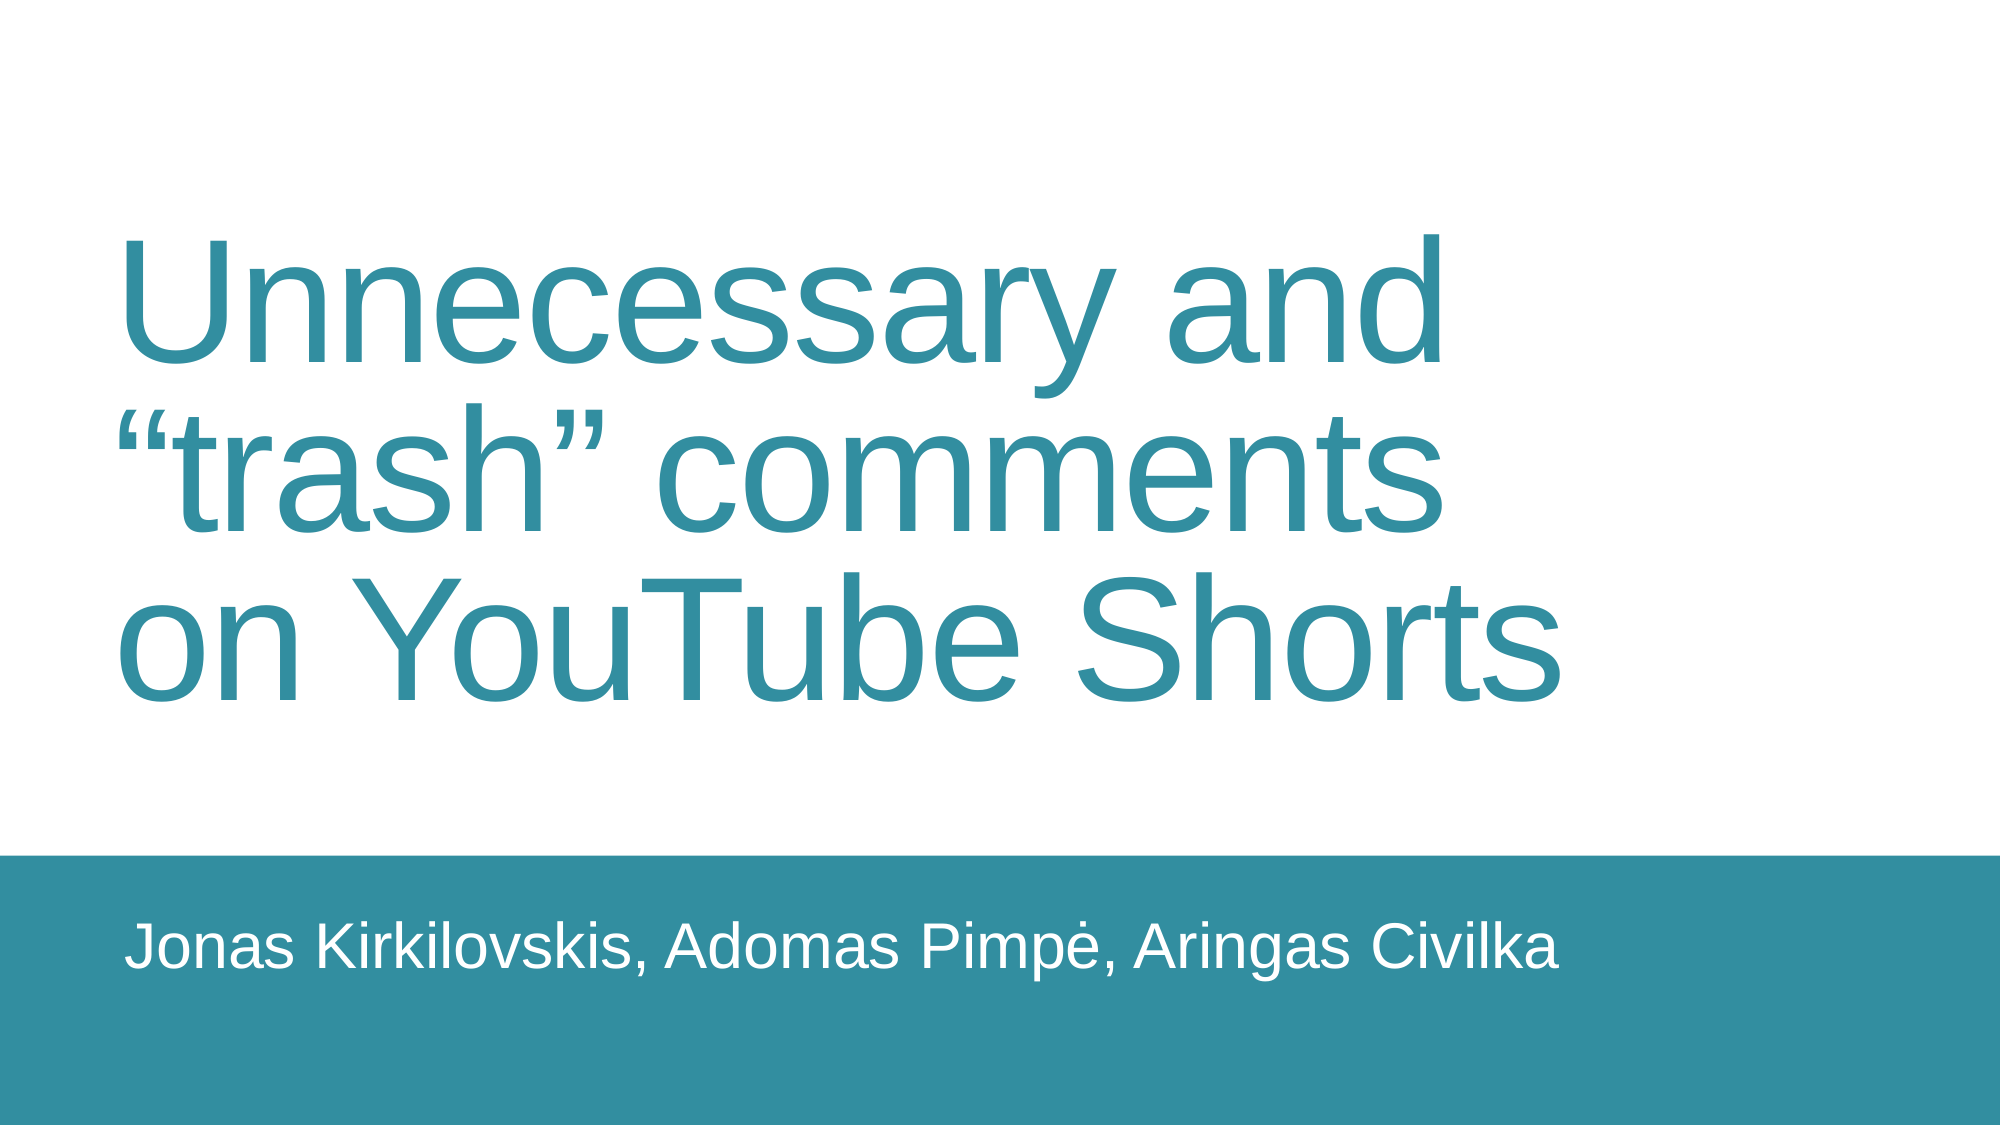

# Unnecessary and “trash” comments on YouTube Shorts

Jonas Kirkilovskis, Adomas Pimpė, Aringas Civilka